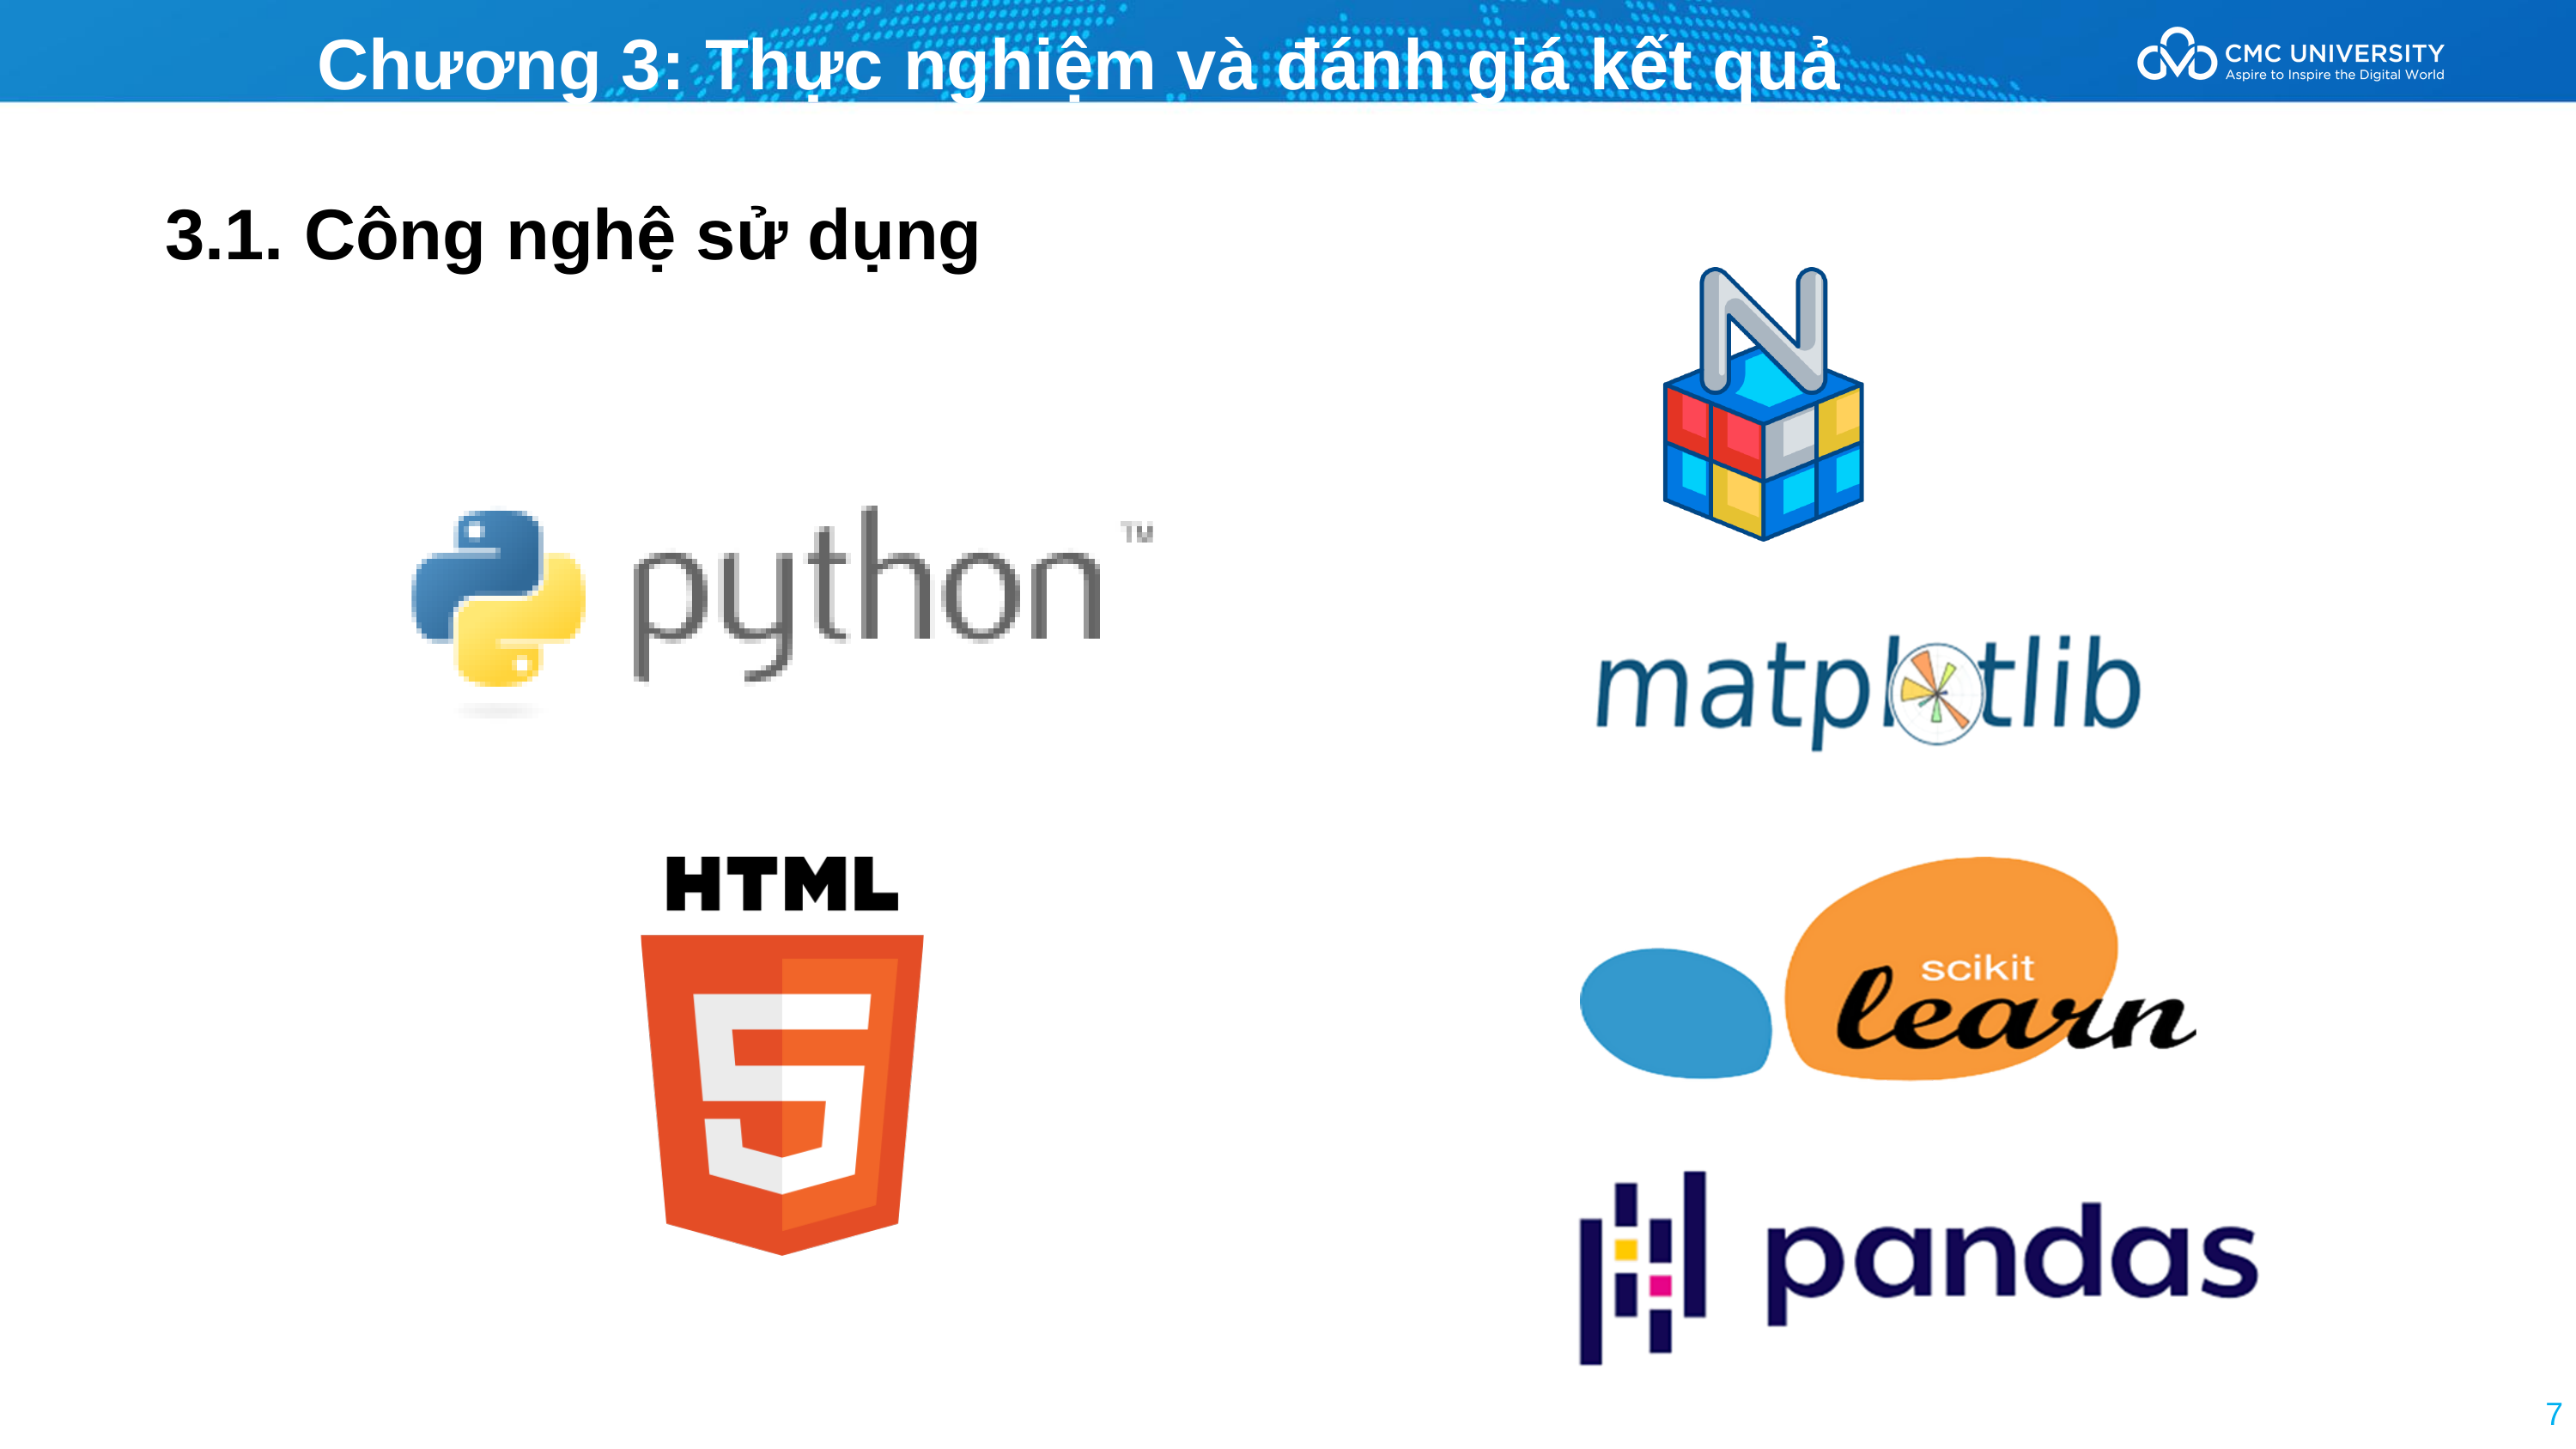

Chương 3: Thực nghiệm và đánh giá kết quả

 3.1. Công nghệ sử dụng

7